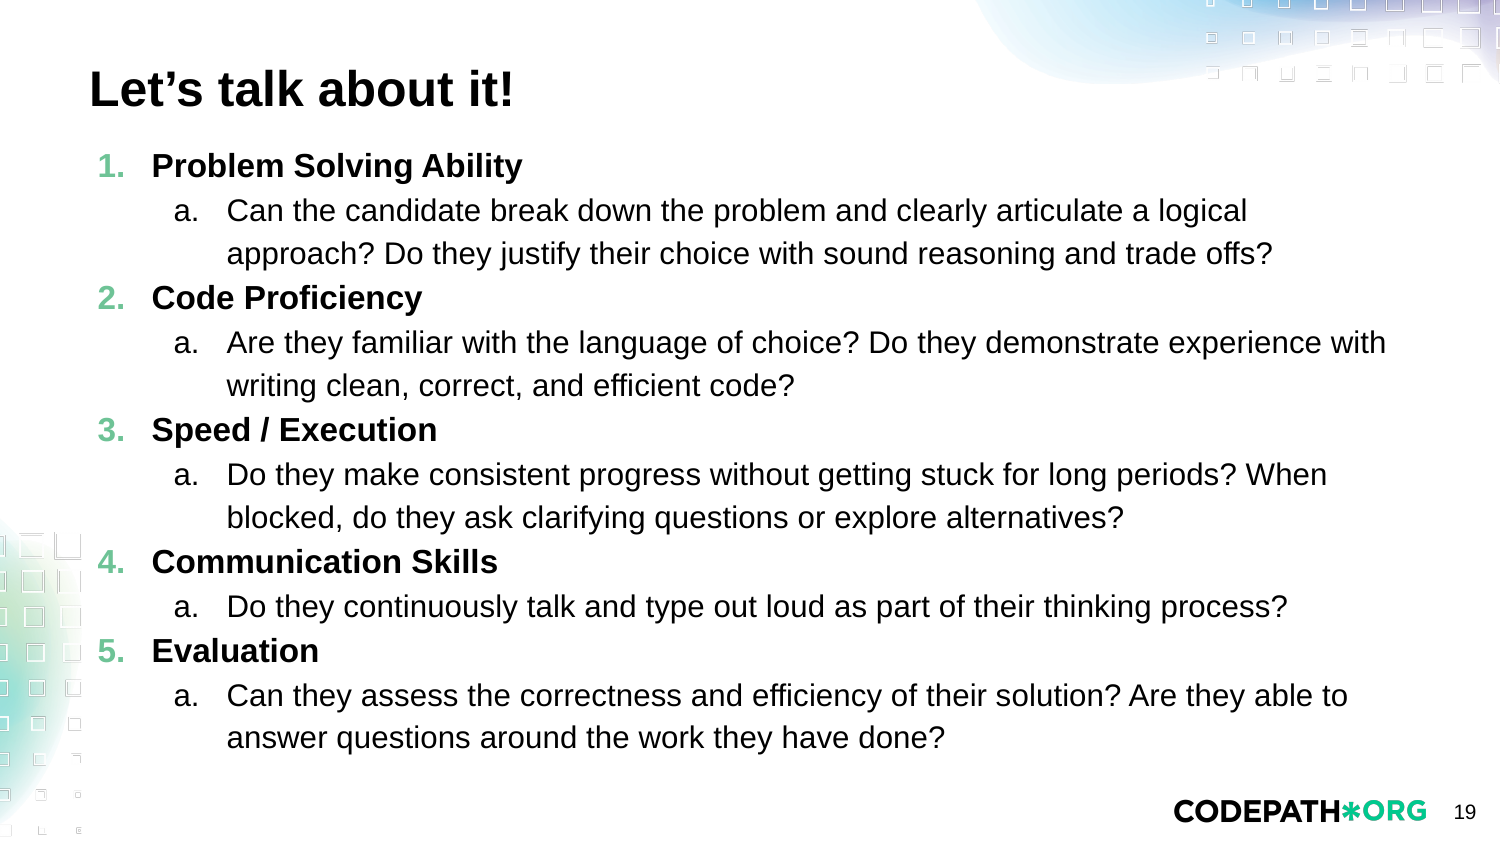

# Let’s talk about it!
Problem Solving Ability
Can the candidate break down the problem and clearly articulate a logical approach? Do they justify their choice with sound reasoning and trade offs?
Code Proficiency
Are they familiar with the language of choice? Do they demonstrate experience with writing clean, correct, and efficient code?
Speed / Execution
Do they make consistent progress without getting stuck for long periods? When blocked, do they ask clarifying questions or explore alternatives?
Communication Skills
Do they continuously talk and type out loud as part of their thinking process?
Evaluation
Can they assess the correctness and efficiency of their solution? Are they able to answer questions around the work they have done?
19